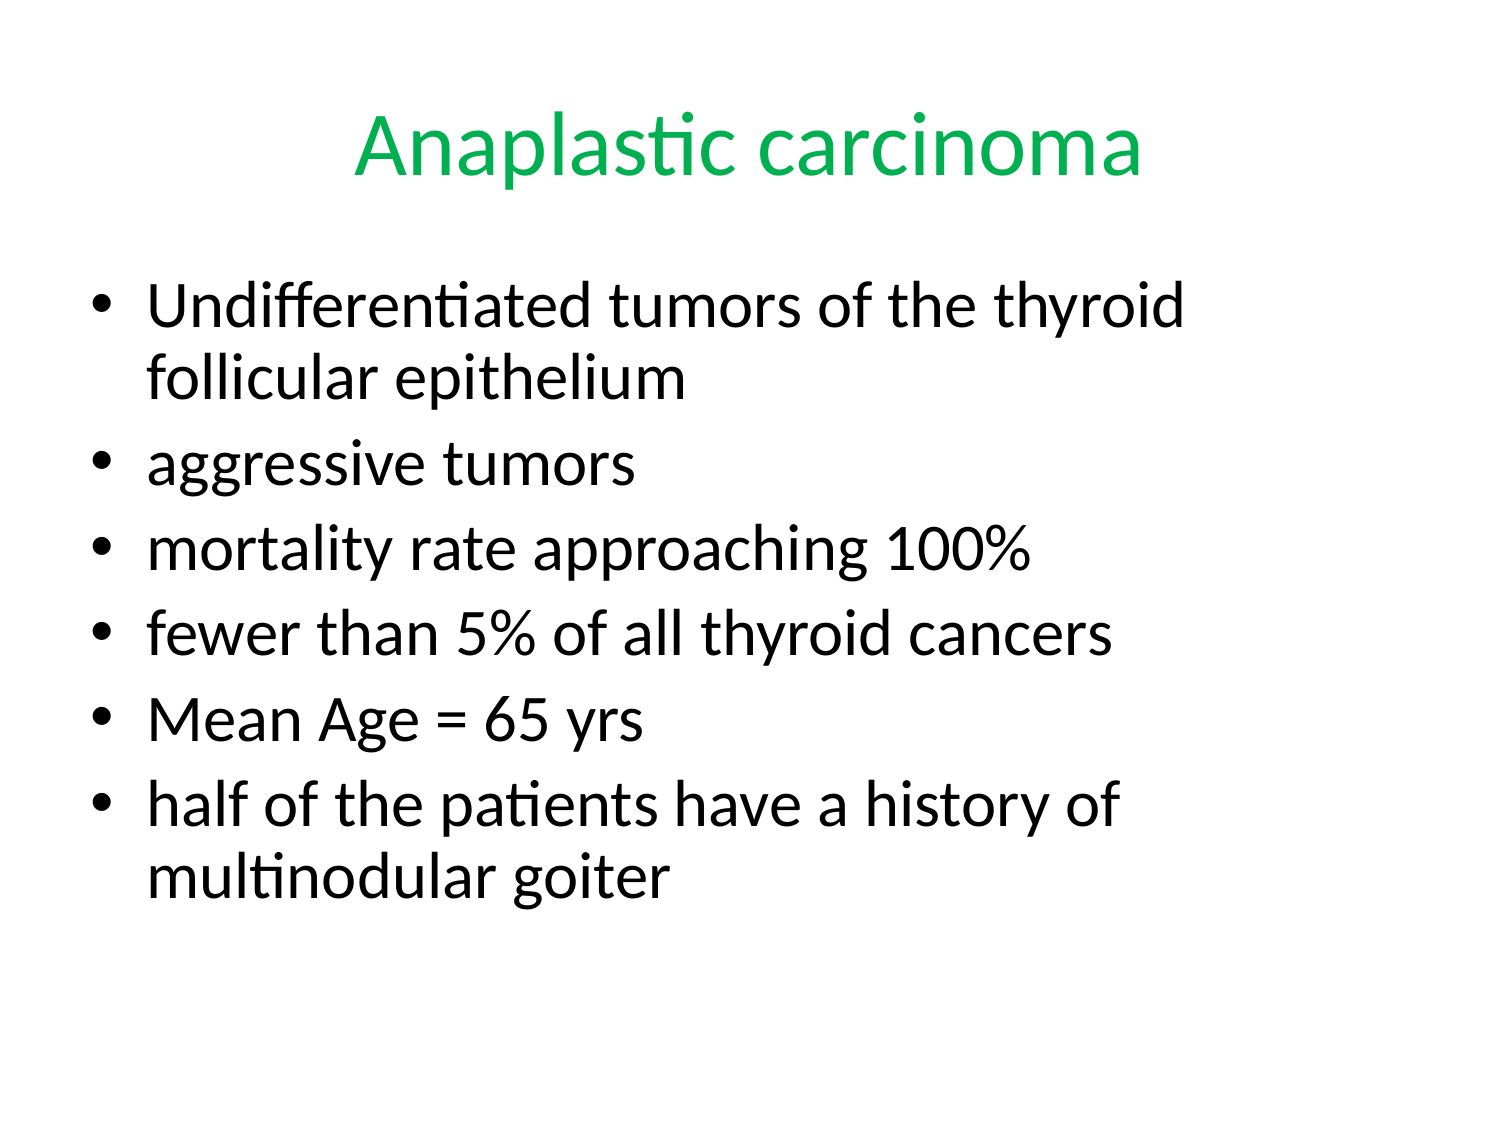

# Anaplastic carcinoma
Undifferentiated tumors of the thyroid follicular epithelium
aggressive tumors
mortality rate approaching 100%
fewer than 5% of all thyroid cancers
Mean Age = 65 yrs
half of the patients have a history of multinodular goiter